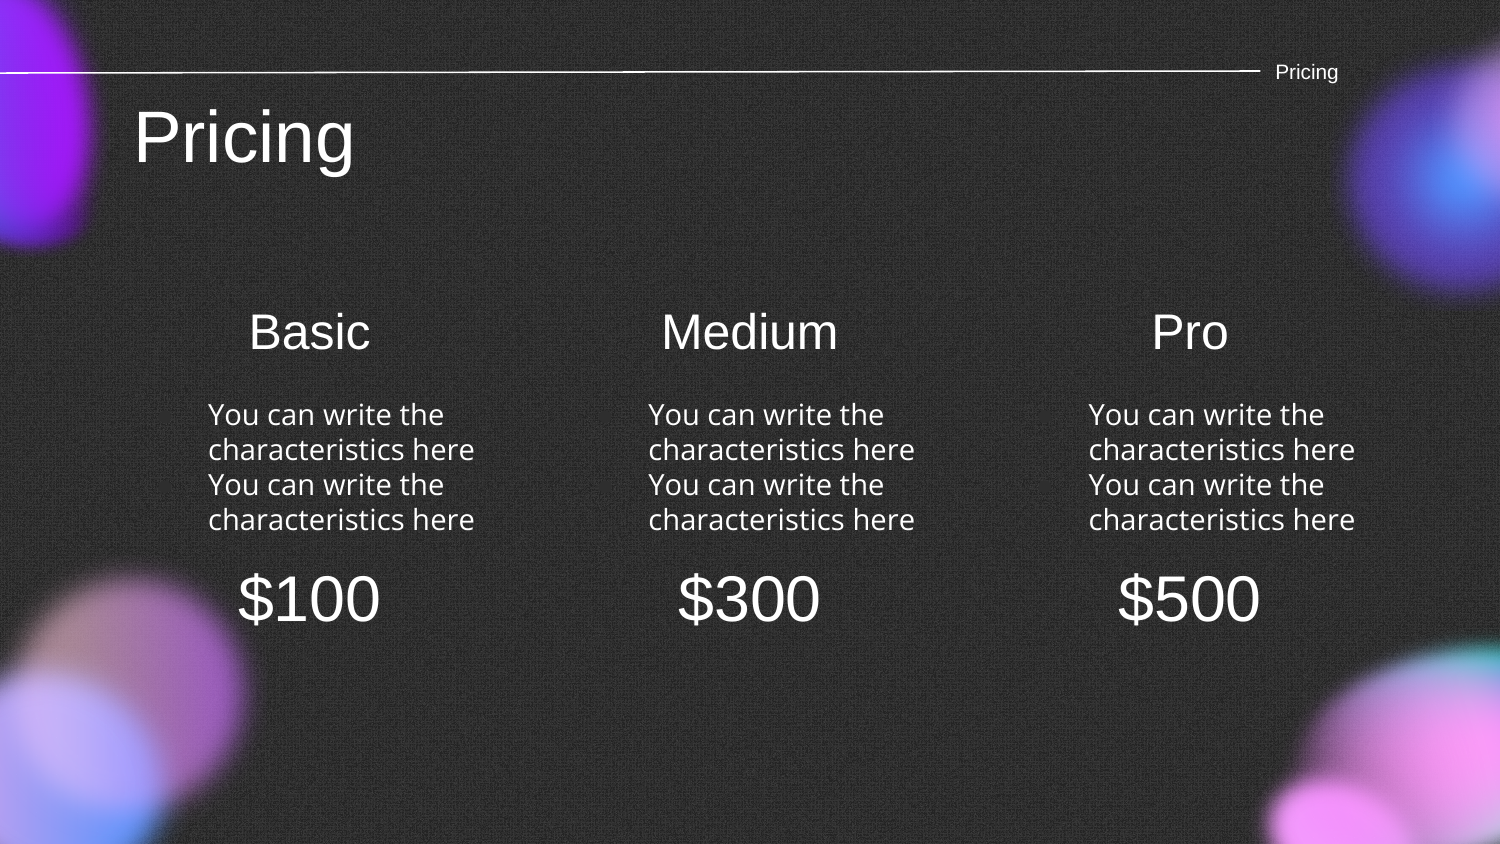

Pricing
# Pricing
Basic
Medium
Pro
You can write the characteristics here
You can write the characteristics here

You can write the characteristics here
You can write the characteristics here
You can write the characteristics here
You can write the characteristics here
$100
$300
$500